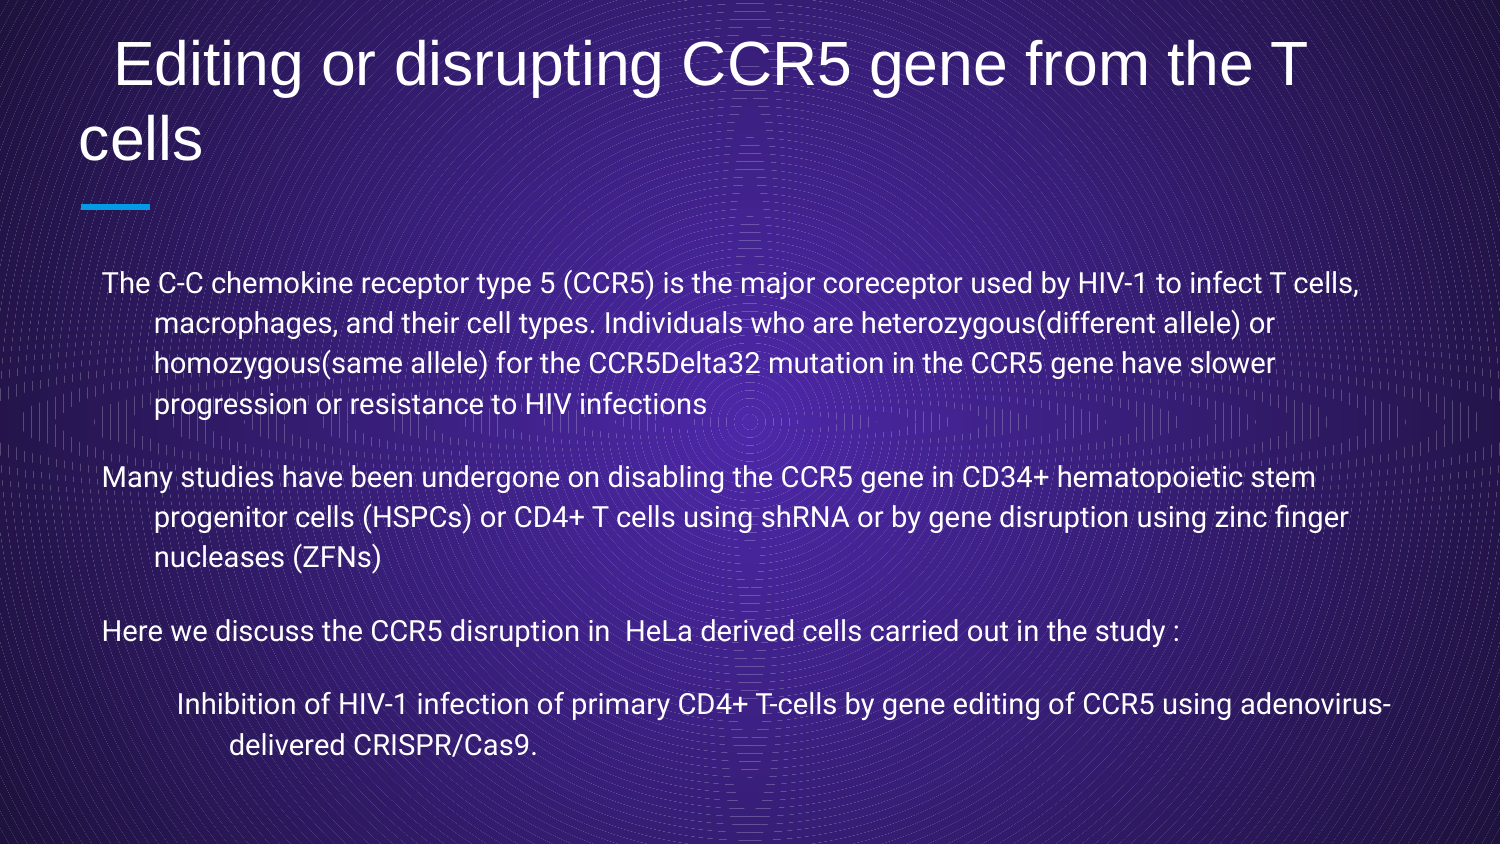

# Editing or disrupting CCR5 gene from the T     cells
The C-C chemokine receptor type 5 (CCR5) is the major coreceptor used by HIV-1 to infect T cells, macrophages, and their cell types. Individuals who are heterozygous(different allele) or homozygous(same allele) for the CCR5Delta32 mutation in the CCR5 gene have slower progression or resistance to HIV infections
Many studies have been undergone on disabling the CCR5 gene in CD34+ hematopoietic stem progenitor cells (HSPCs) or CD4+ T cells using shRNA or by gene disruption using zinc finger nucleases (ZFNs)
Here we discuss the CCR5 disruption in  HeLa derived cells carried out in the study :
Inhibition of HIV-1 infection of primary CD4+ T-cells by gene editing of CCR5 using adenovirus-delivered CRISPR/Cas9.